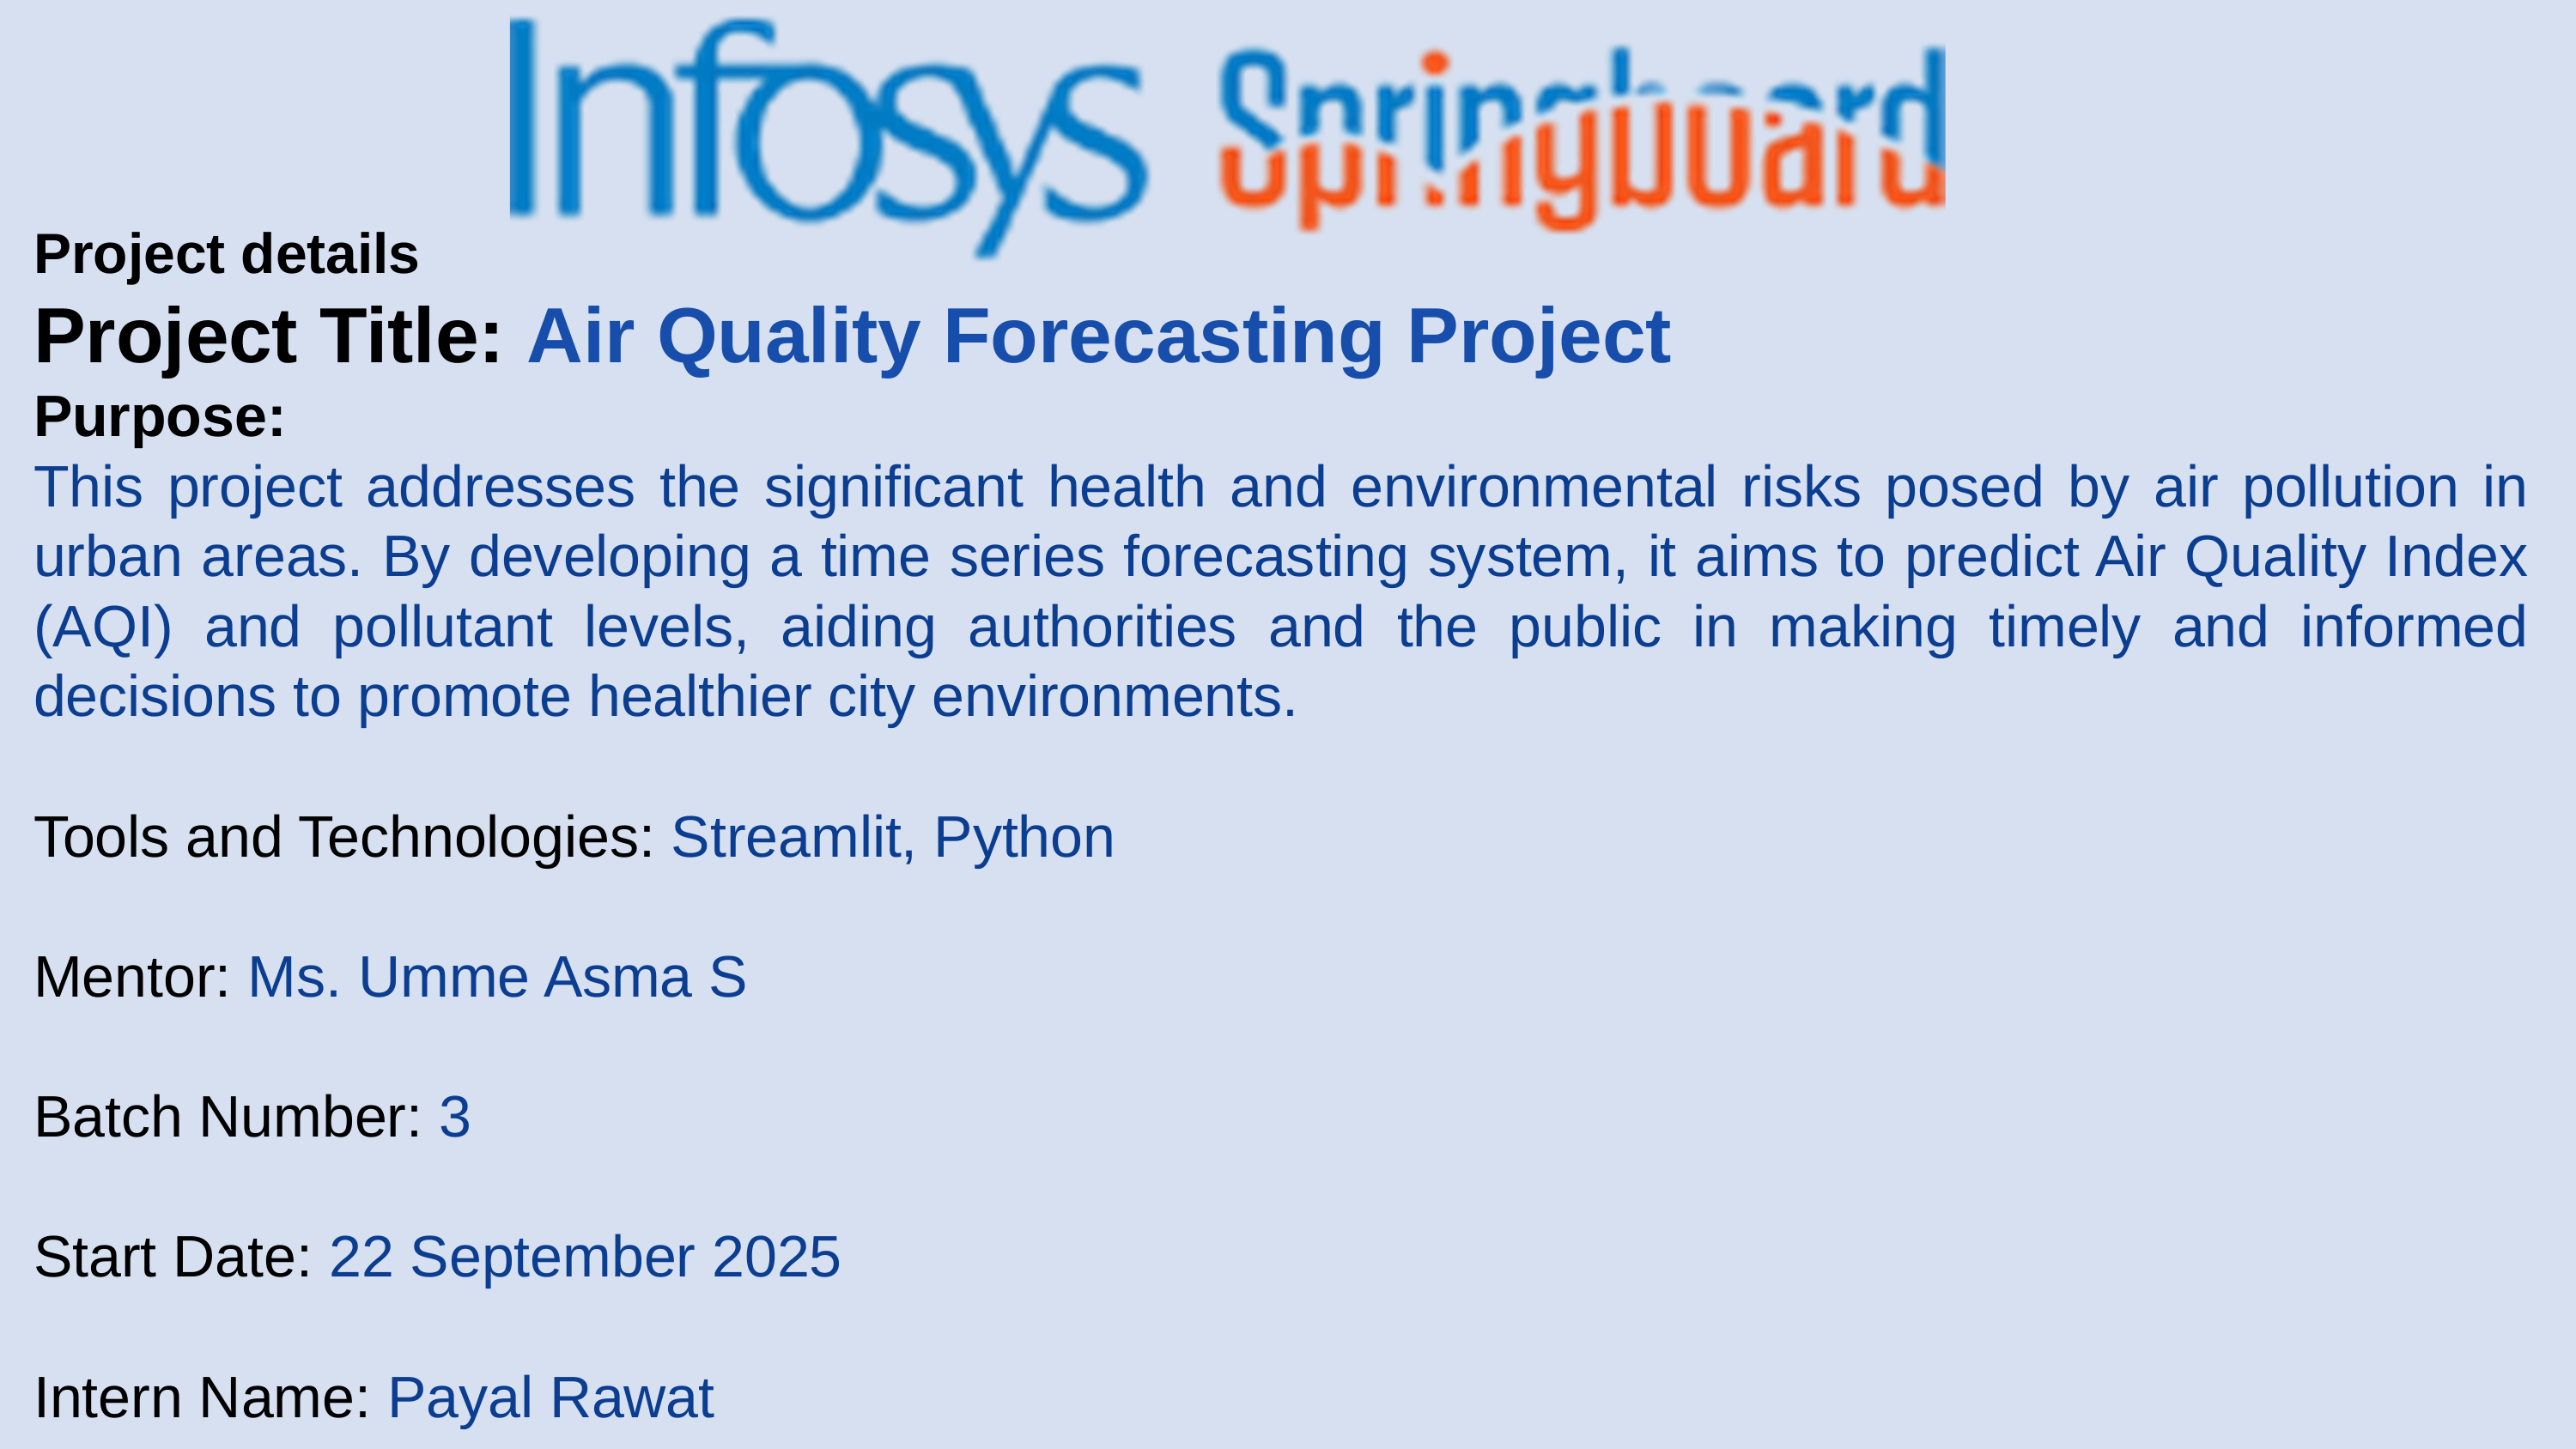

Project details
Project Title: Air Quality Forecasting Project
Purpose:
This project addresses the significant health and environmental risks posed by air pollution in urban areas. By developing a time series forecasting system, it aims to predict Air Quality Index (AQI) and pollutant levels, aiding authorities and the public in making timely and informed decisions to promote healthier city environments.

Tools and Technologies: Streamlit, Python

Mentor: Ms. Umme Asma S

Batch Number: 3

Start Date: 22 September 2025

Intern Name: Payal Rawat